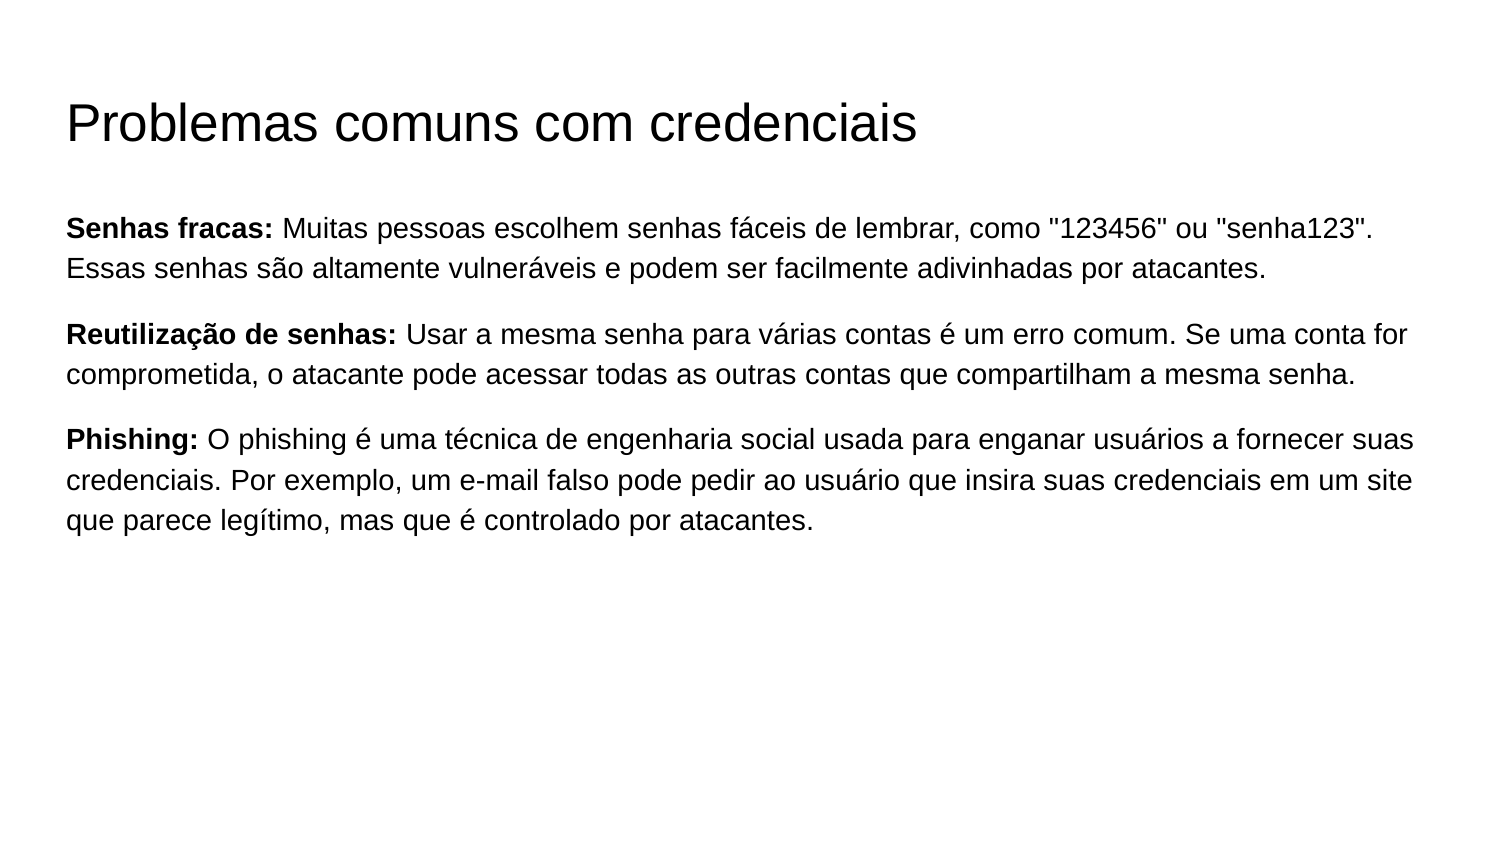

# Problemas comuns com credenciais
Senhas fracas: Muitas pessoas escolhem senhas fáceis de lembrar, como "123456" ou "senha123". Essas senhas são altamente vulneráveis e podem ser facilmente adivinhadas por atacantes.
Reutilização de senhas: Usar a mesma senha para várias contas é um erro comum. Se uma conta for comprometida, o atacante pode acessar todas as outras contas que compartilham a mesma senha.
Phishing: O phishing é uma técnica de engenharia social usada para enganar usuários a fornecer suas credenciais. Por exemplo, um e-mail falso pode pedir ao usuário que insira suas credenciais em um site que parece legítimo, mas que é controlado por atacantes.